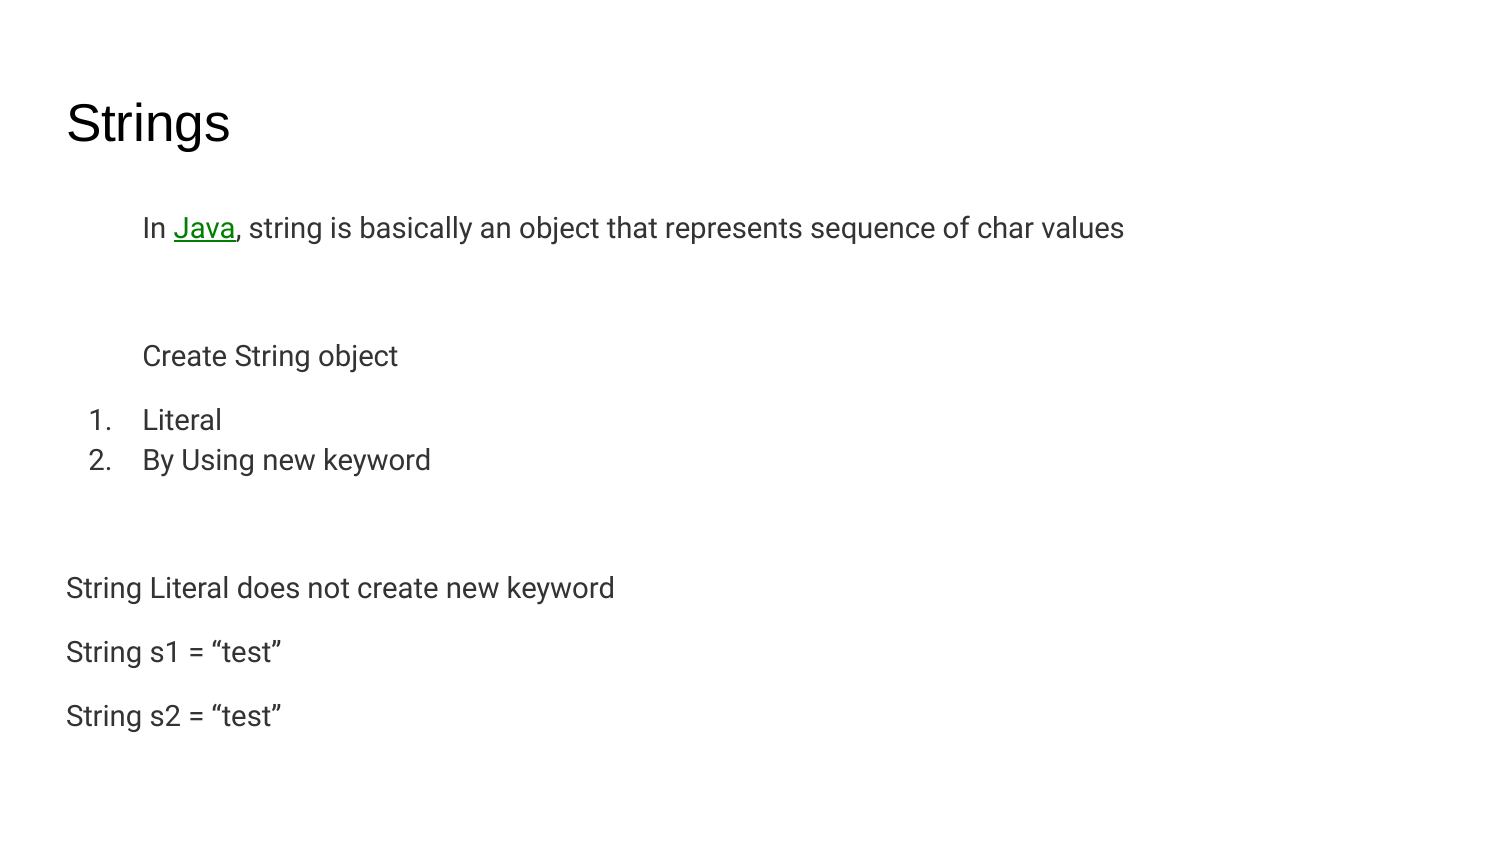

# Strings
In Java, string is basically an object that represents sequence of char values

Create String object
Literal
By Using new keyword

String Literal does not create new keyword
String s1 = “test”
String s2 = “test”